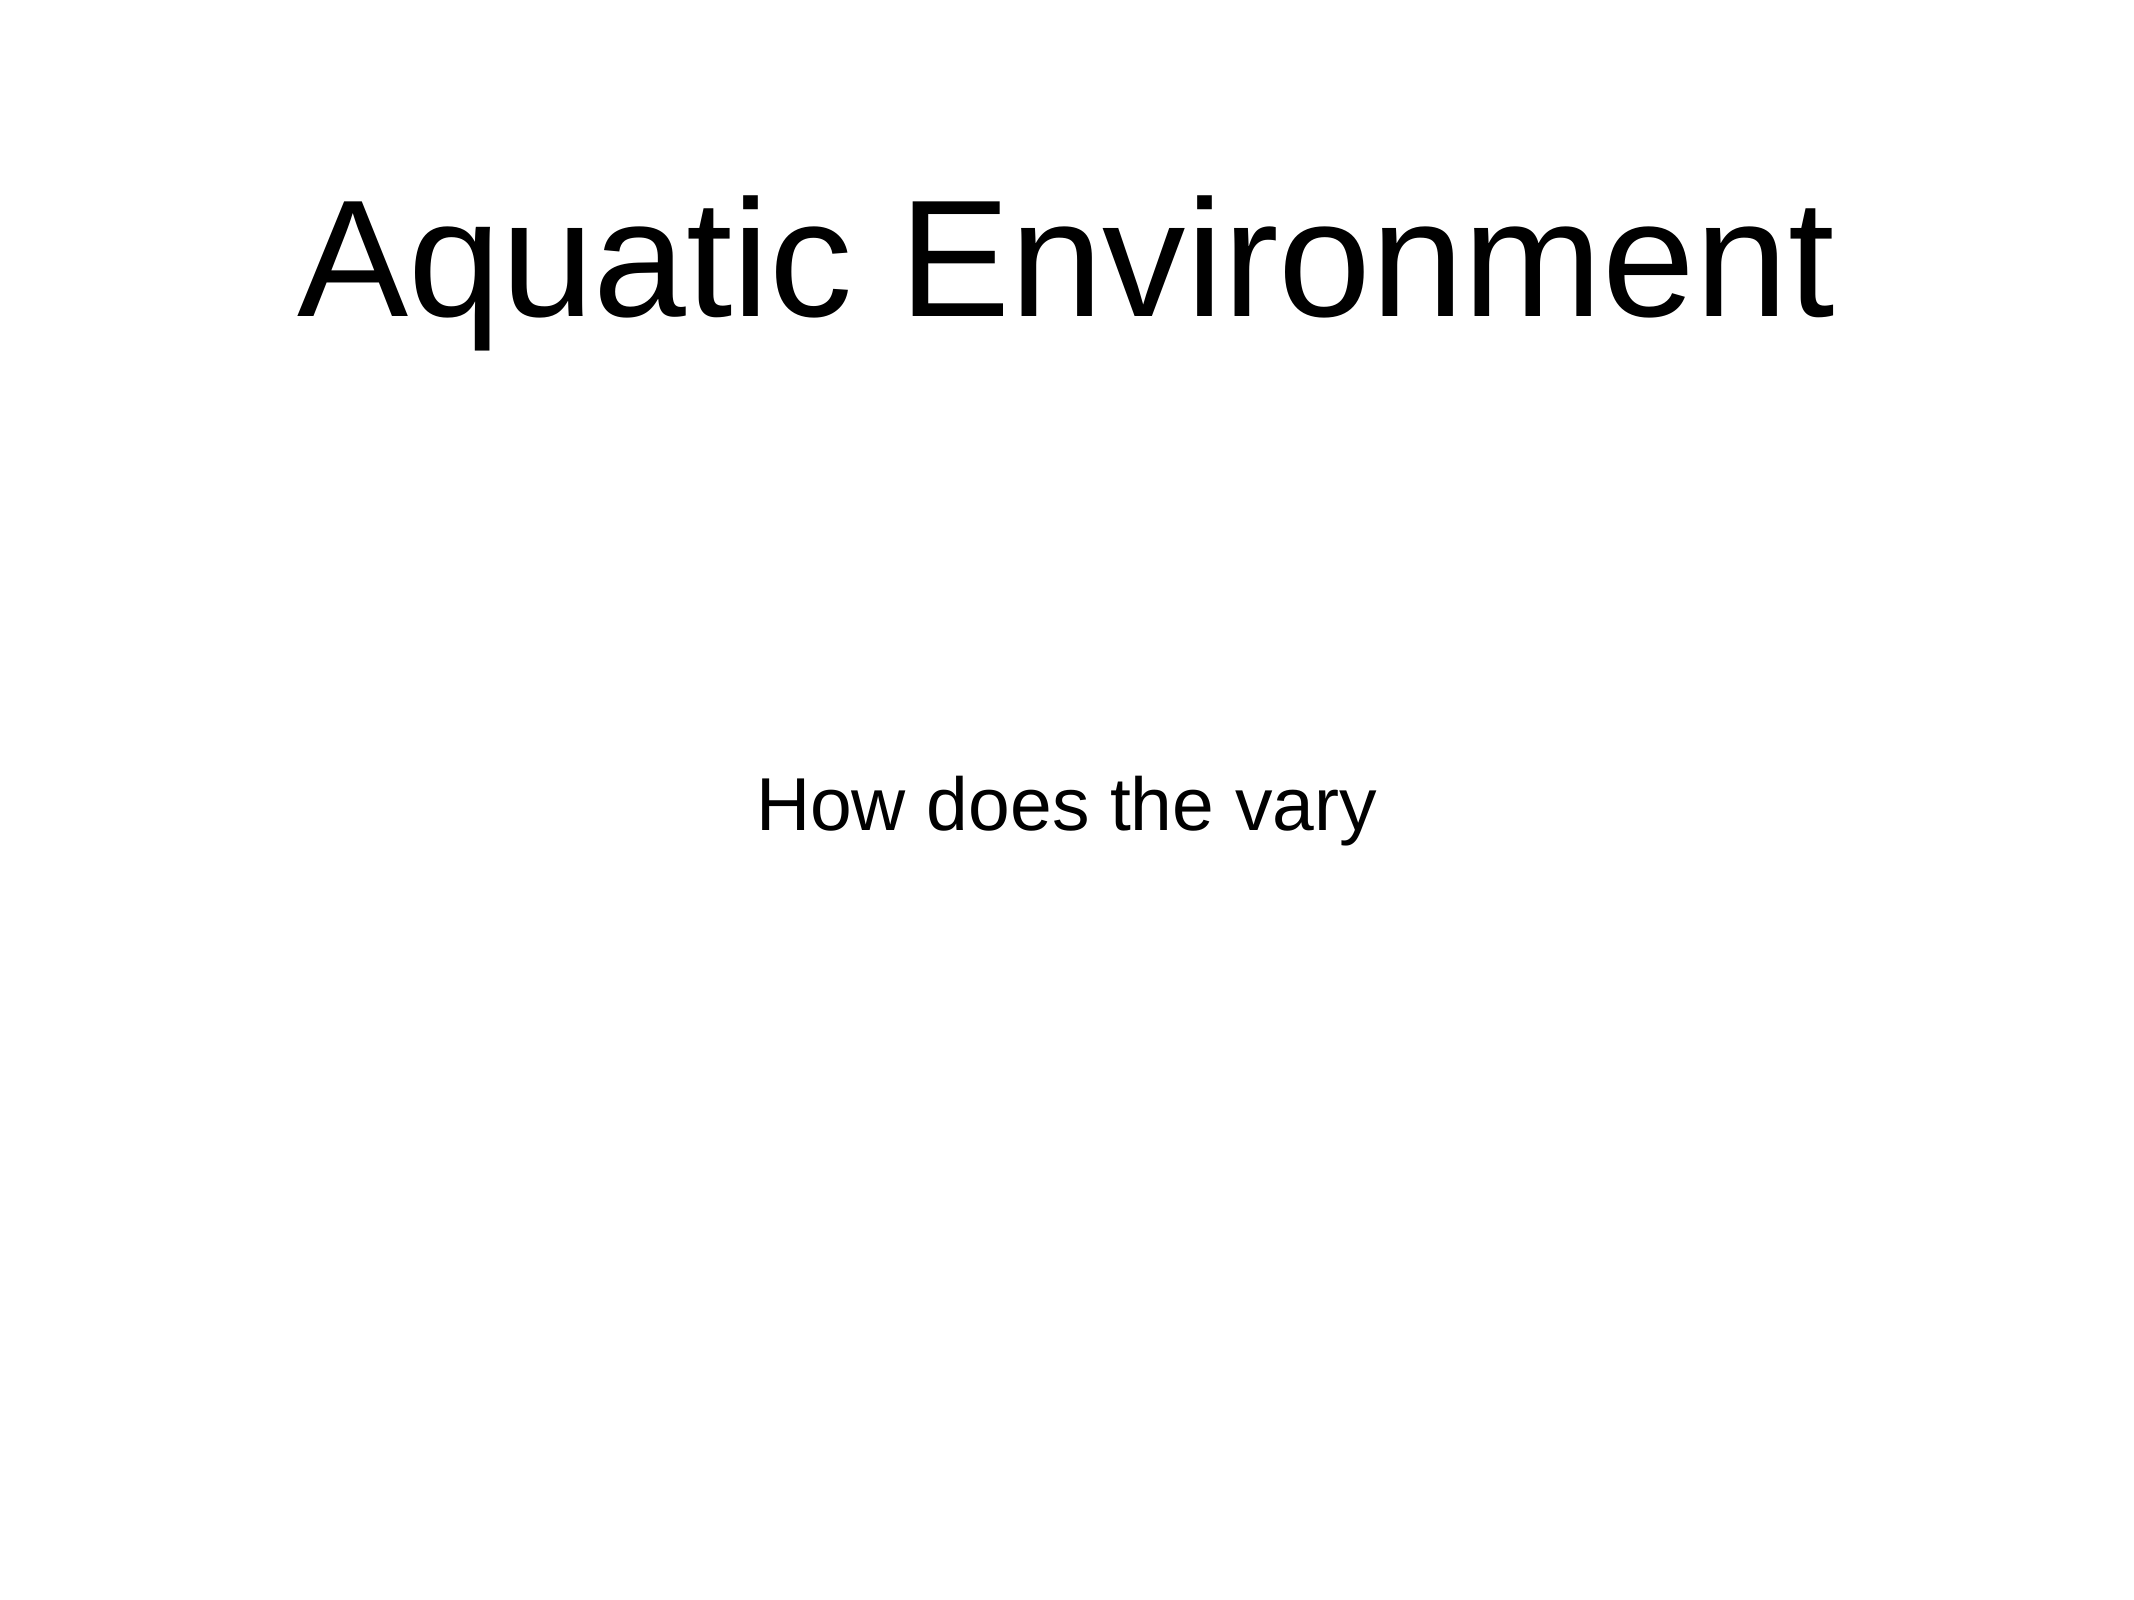

# Aquatic Environment
How does the vary